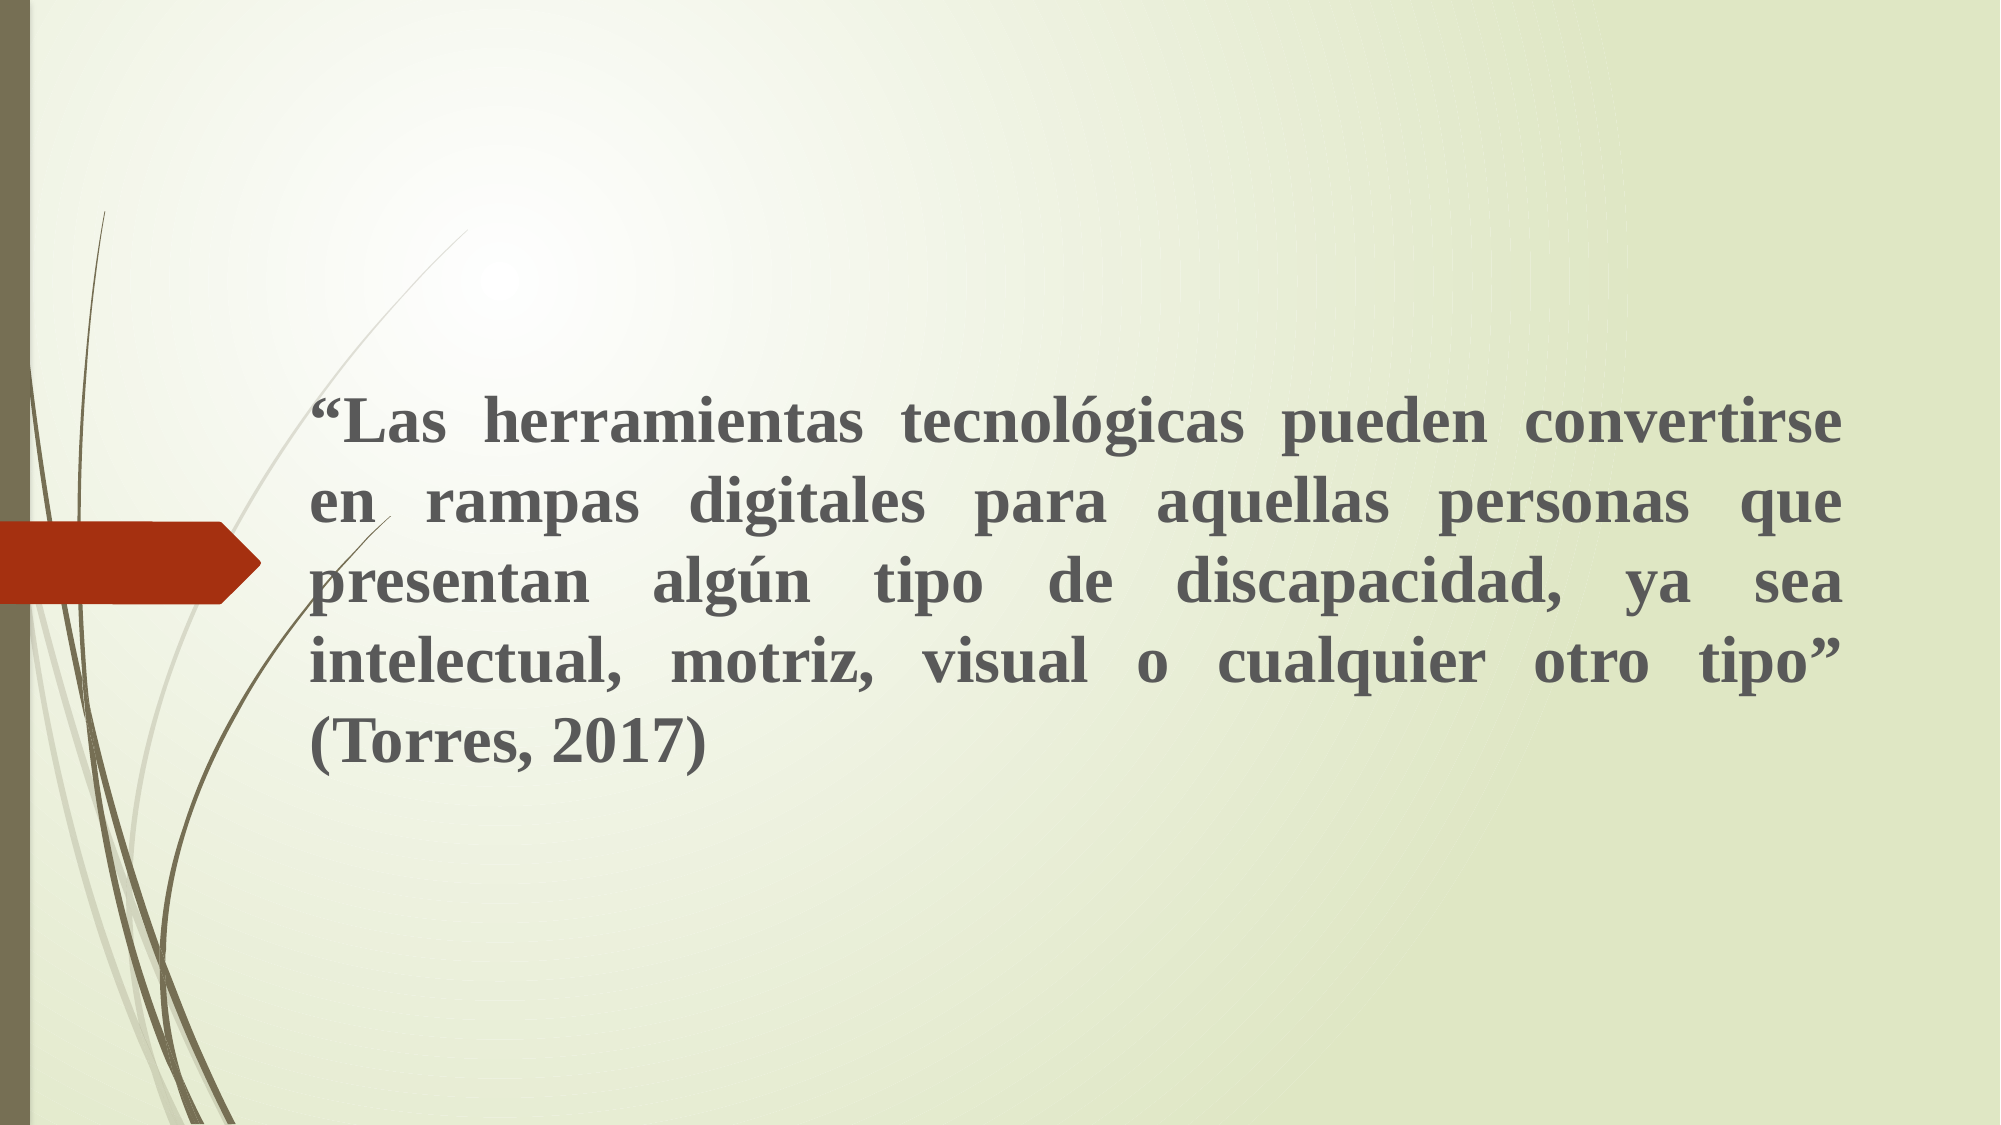

“Las herramientas tecnológicas pueden convertirse en rampas digitales para aquellas personas que presentan algún tipo de discapacidad, ya sea intelectual, motriz, visual o cualquier otro tipo” (Torres, 2017)